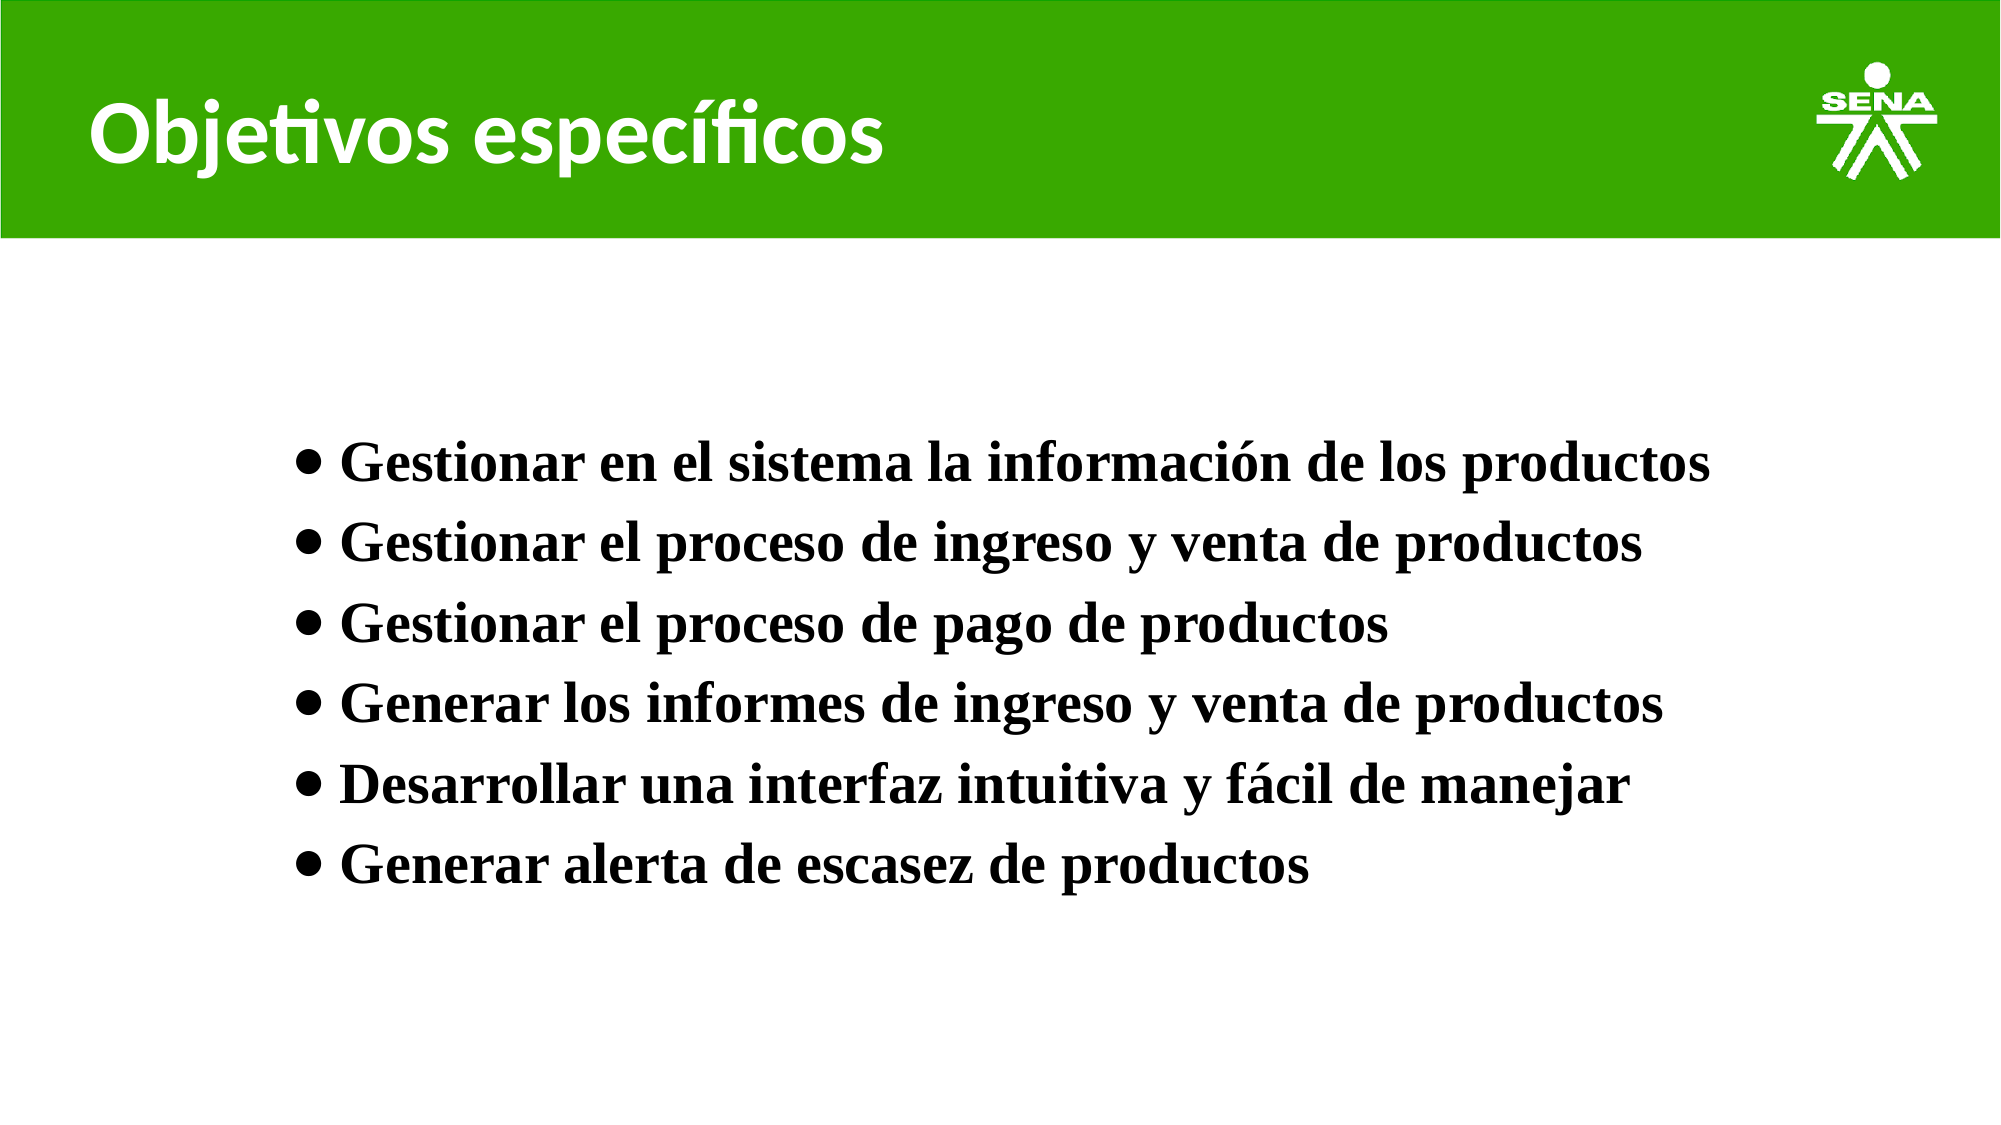

# Objetivos específicos
Gestionar en el sistema la información de los productos
Gestionar el proceso de ingreso y venta de productos
Gestionar el proceso de pago de productos
Generar los informes de ingreso y venta de productos
Desarrollar una interfaz intuitiva y fácil de manejar
Generar alerta de escasez de productos